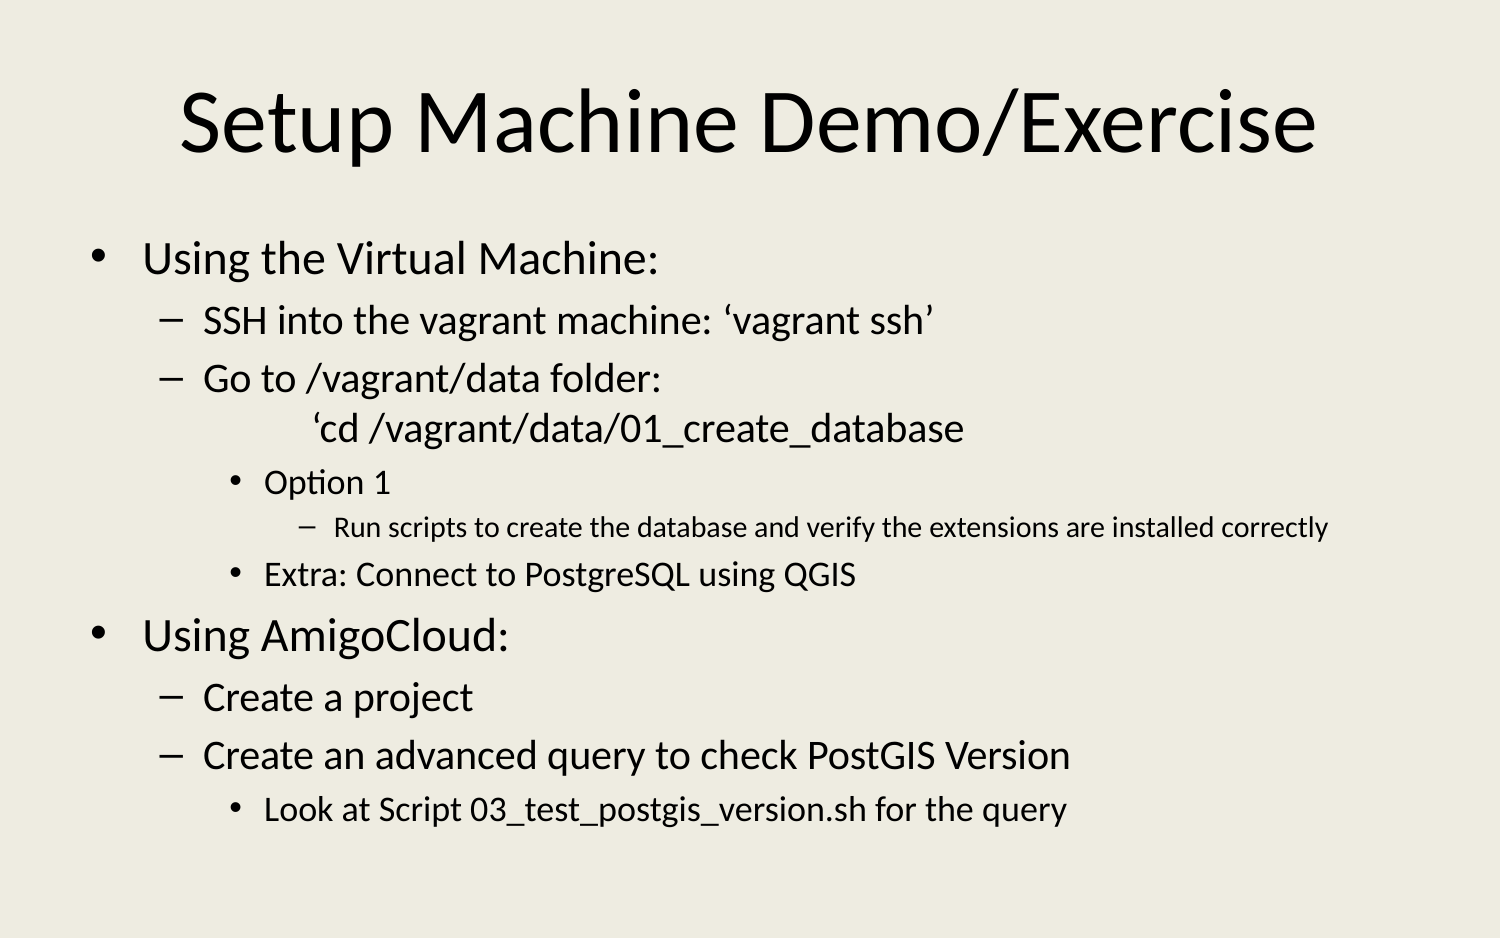

# Setup Machine Demo/Exercise
Using the Virtual Machine:
SSH into the vagrant machine: ‘vagrant ssh’
Go to /vagrant/data folder:
					‘cd /vagrant/data/01_create_database
Option 1
Run scripts to create the database and verify the extensions are installed correctly
Extra: Connect to PostgreSQL using QGIS
Using AmigoCloud:
Create a project
Create an advanced query to check PostGIS Version
Look at Script 03_test_postgis_version.sh for the query